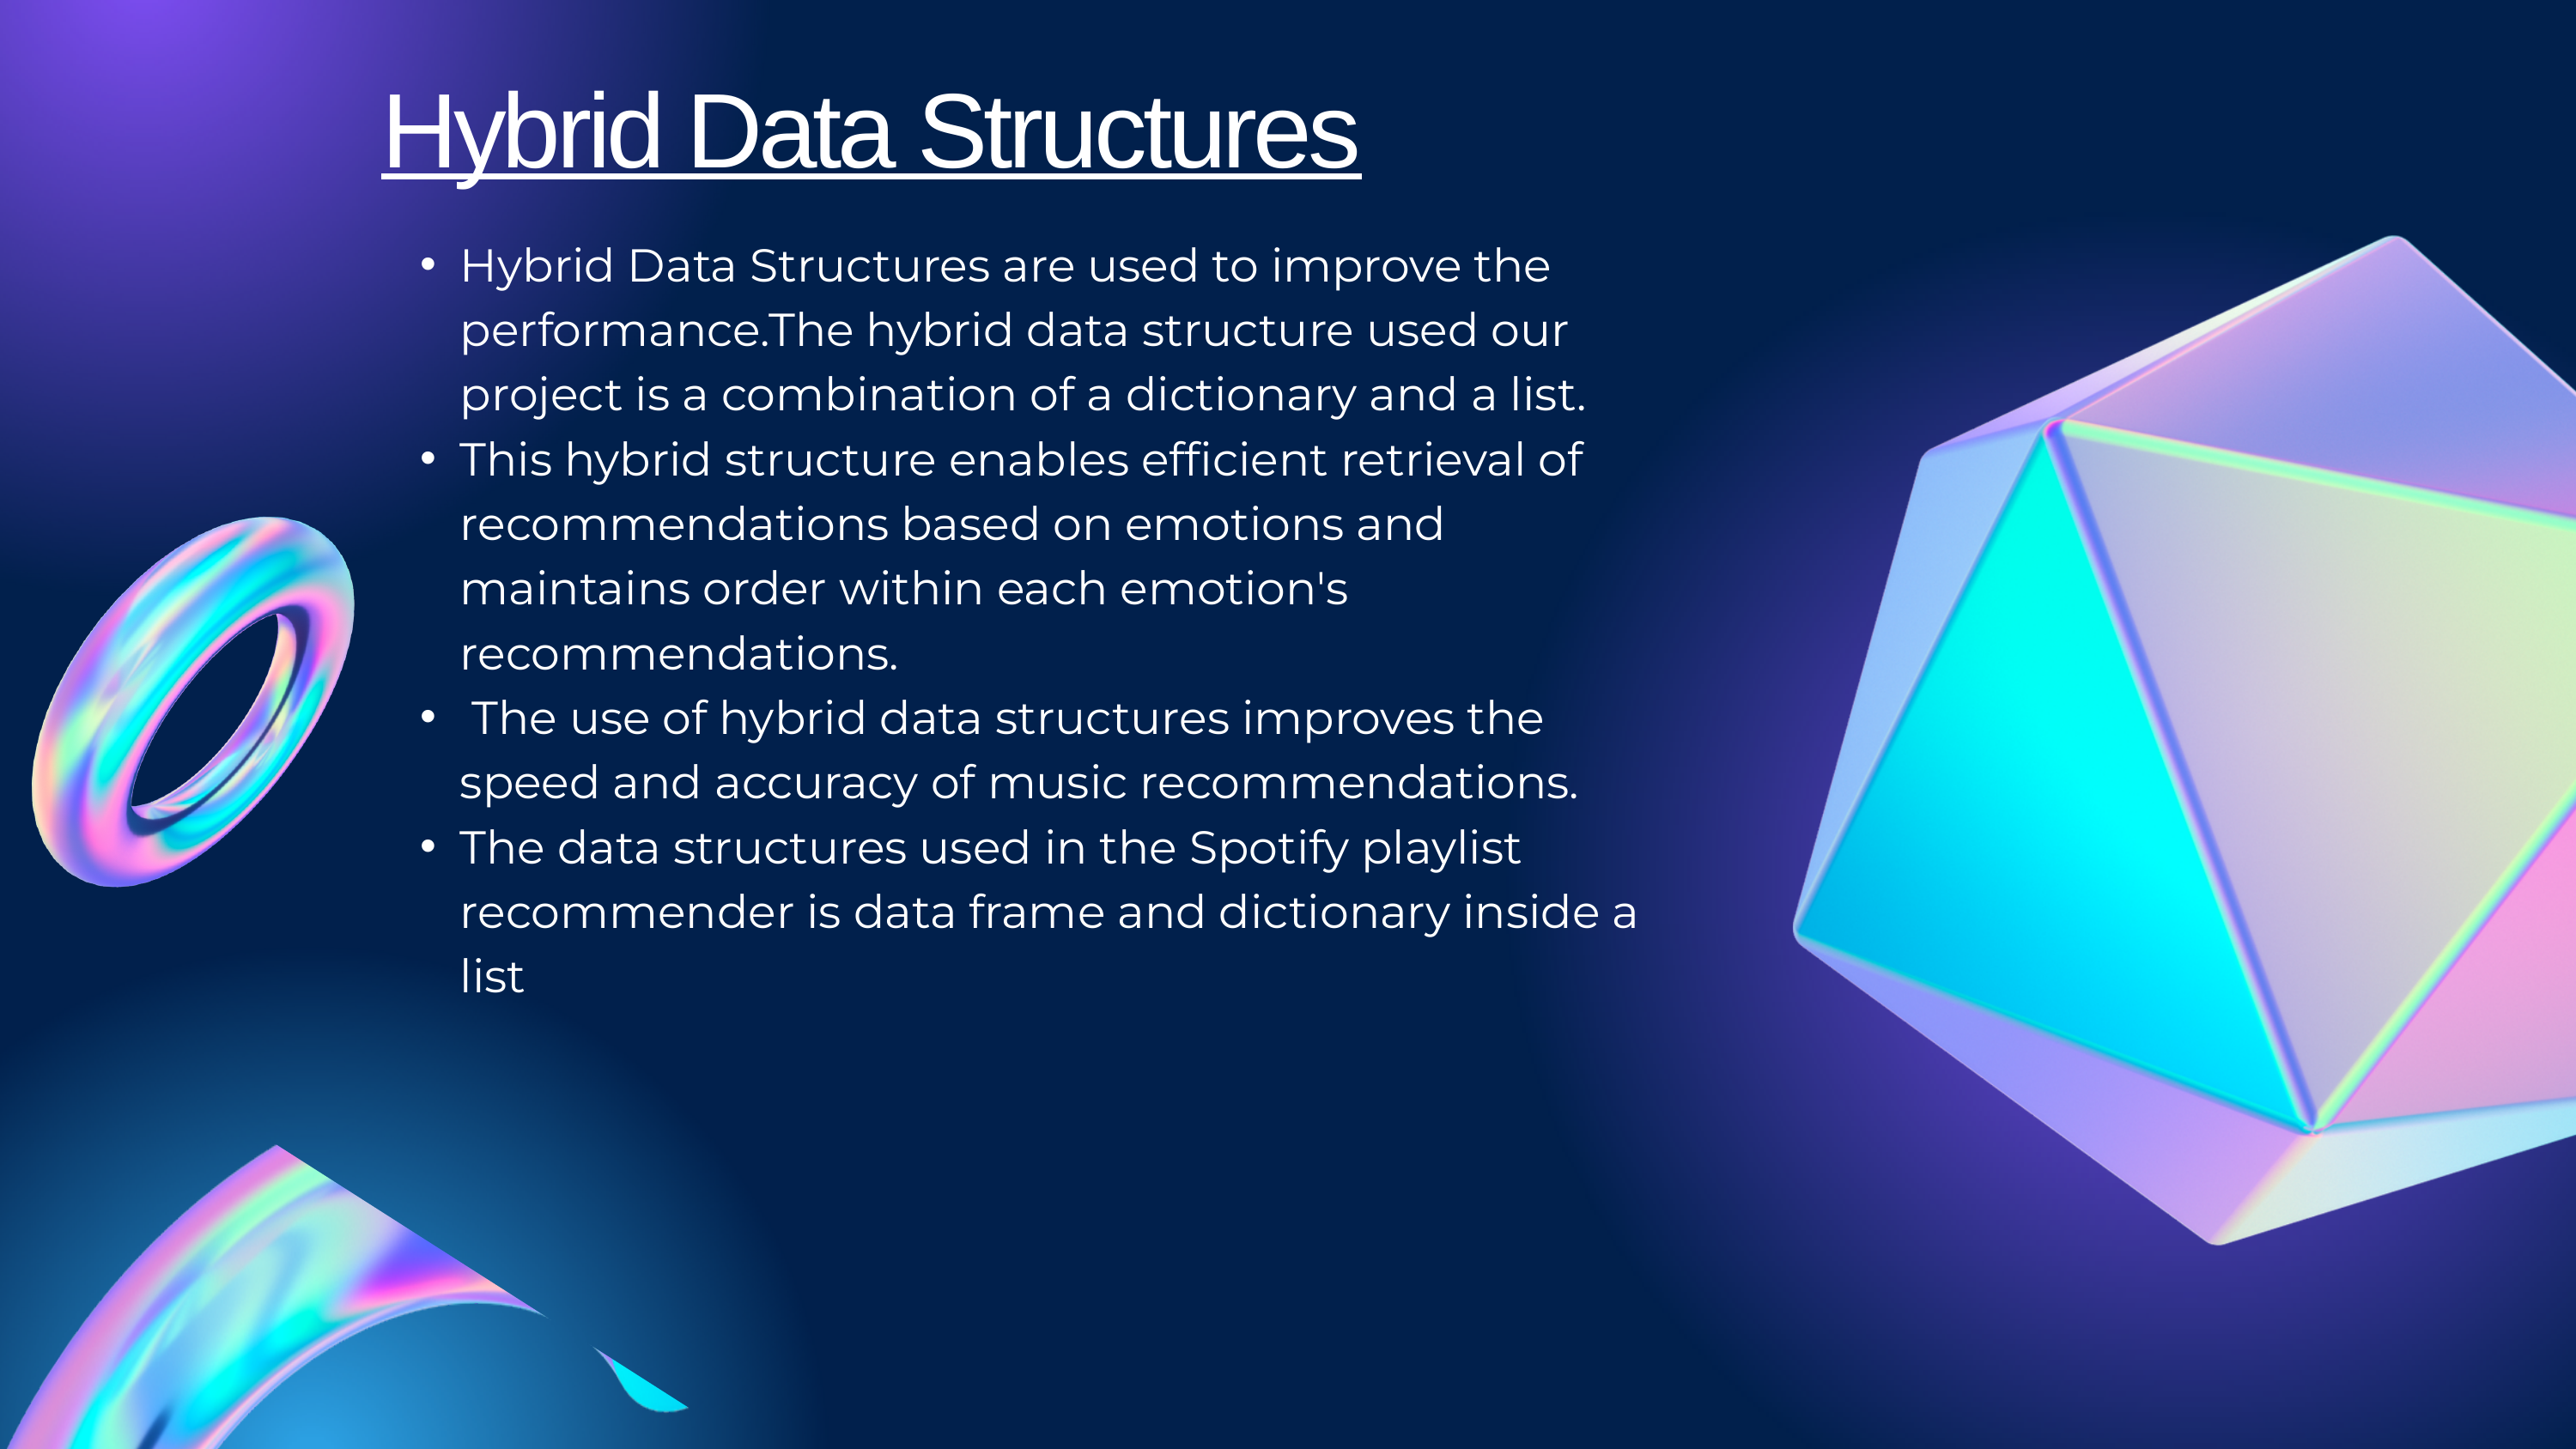

Hybrid Data Structures

Hybrid Data Structures are used to improve the performance.The hybrid data structure used our project is a combination of a dictionary and a list.
This hybrid structure enables efficient retrieval of recommendations based on emotions and maintains order within each emotion's recommendations.
 The use of hybrid data structures improves the speed and accuracy of music recommendations.
The data structures used in the Spotify playlist recommender is data frame and dictionary inside a list